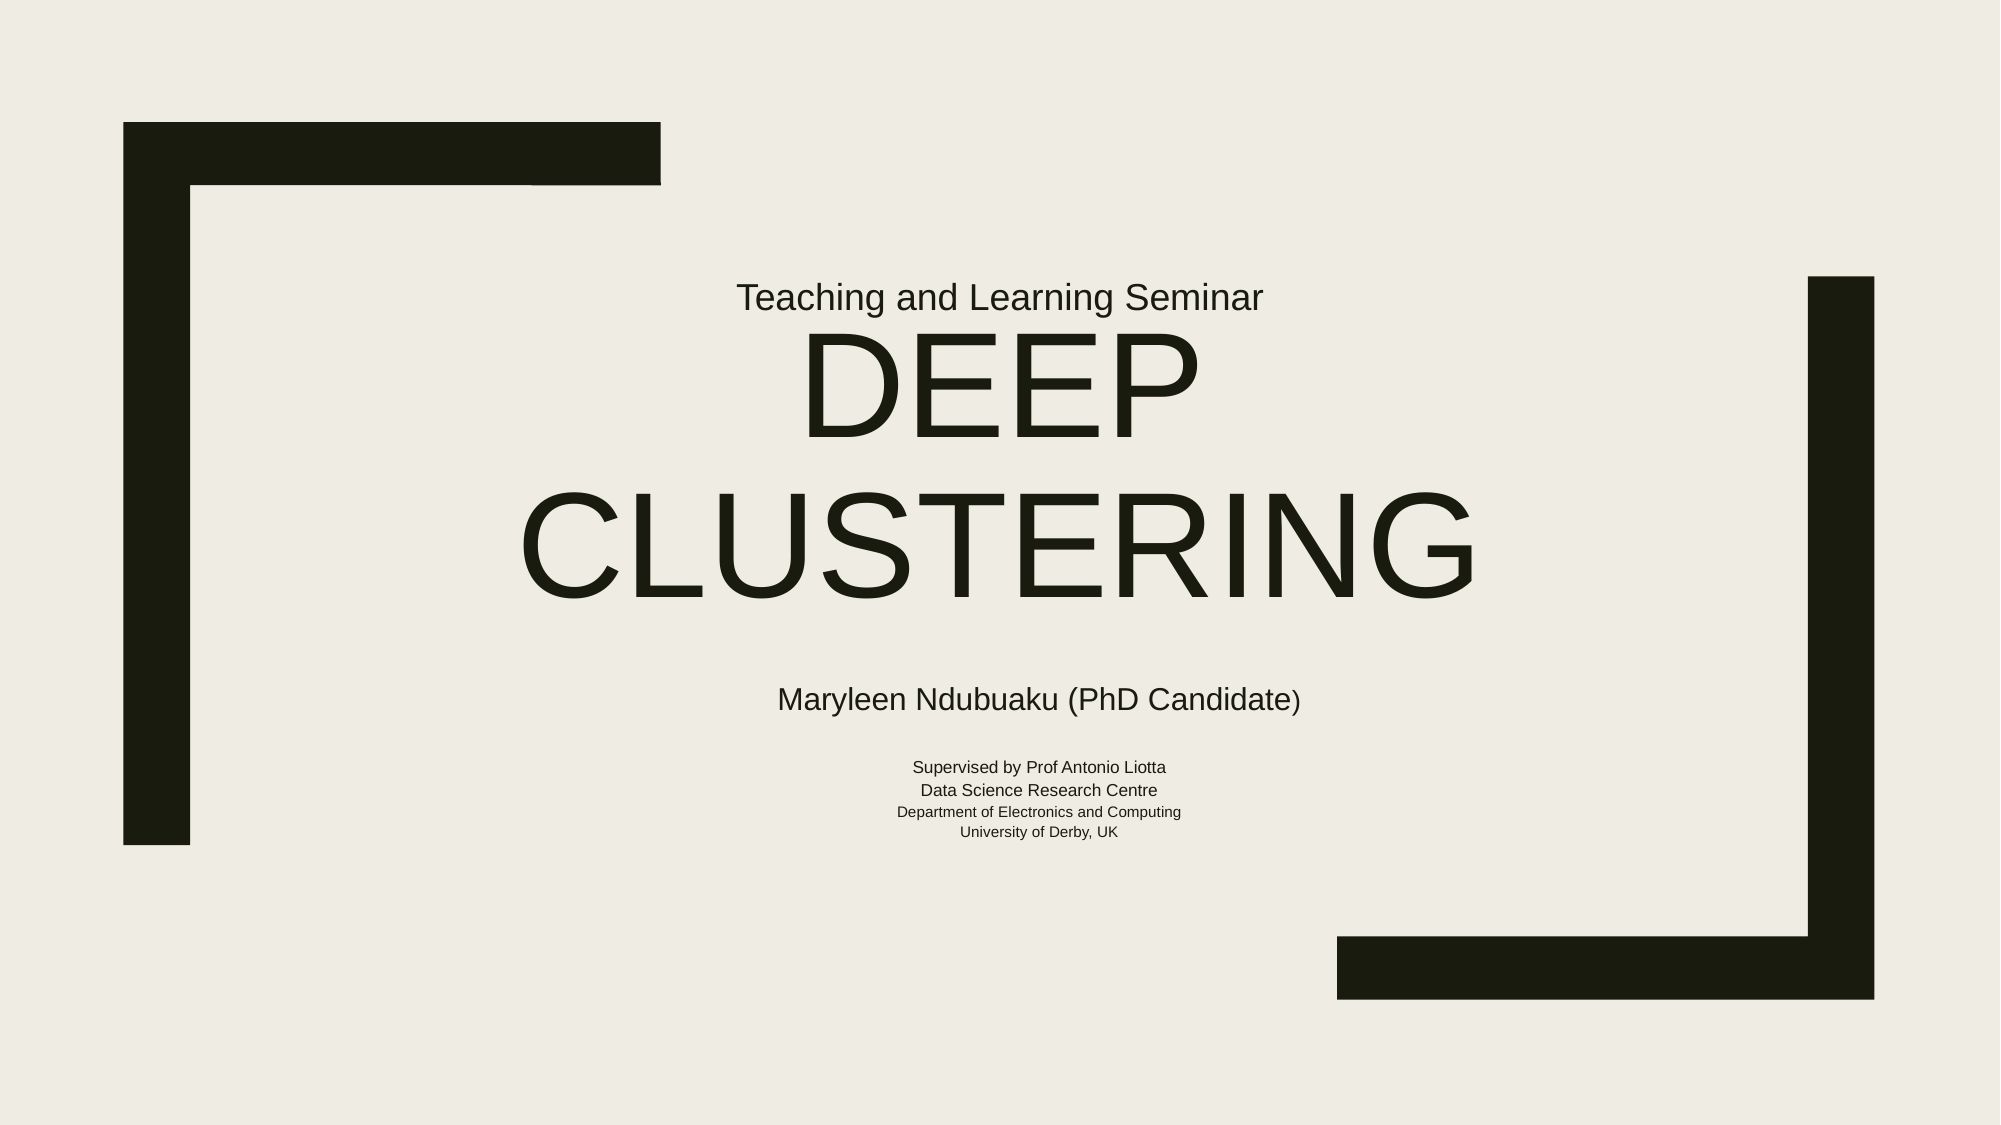

Teaching and Learning Seminar

# DEEP CLUSTERING

Maryleen Ndubuaku (PhD Candidate)

Supervised by Prof Antonio Liotta
Data Science Research Centre
Department of Electronics and Computing
University of Derby, UK